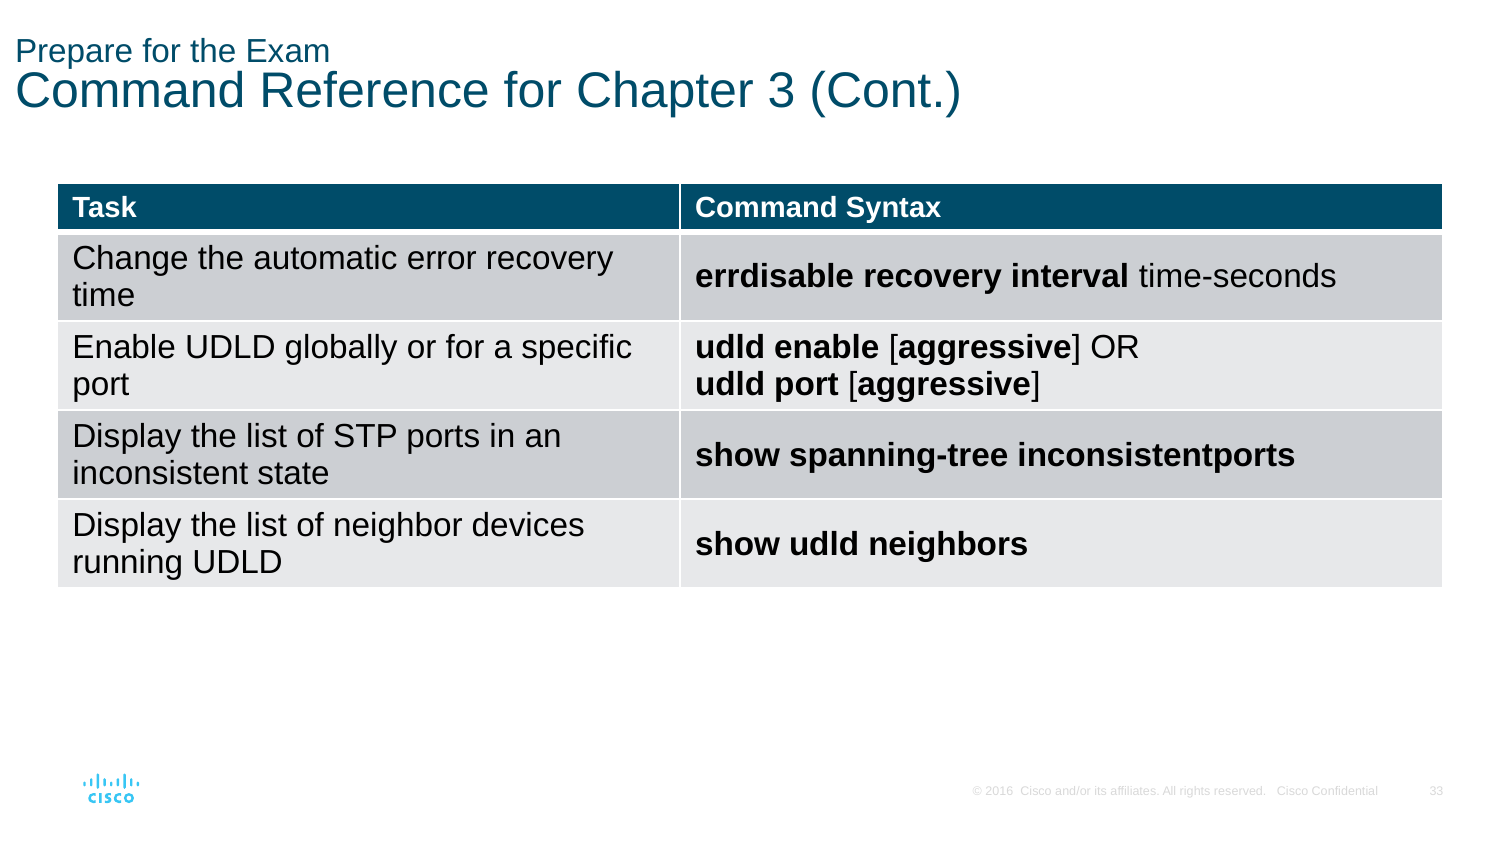

# Prepare for the Exam Command Reference for Chapter 3 (Cont.)
| Task | Command Syntax |
| --- | --- |
| Change the automatic error recovery time | errdisable recovery interval time-seconds |
| Enable UDLD globally or for a specific port | udld enable [aggressive] OR udld port [aggressive] |
| Display the list of STP ports in an inconsistent state | show spanning-tree inconsistentports |
| Display the list of neighbor devices running UDLD | show udld neighbors |